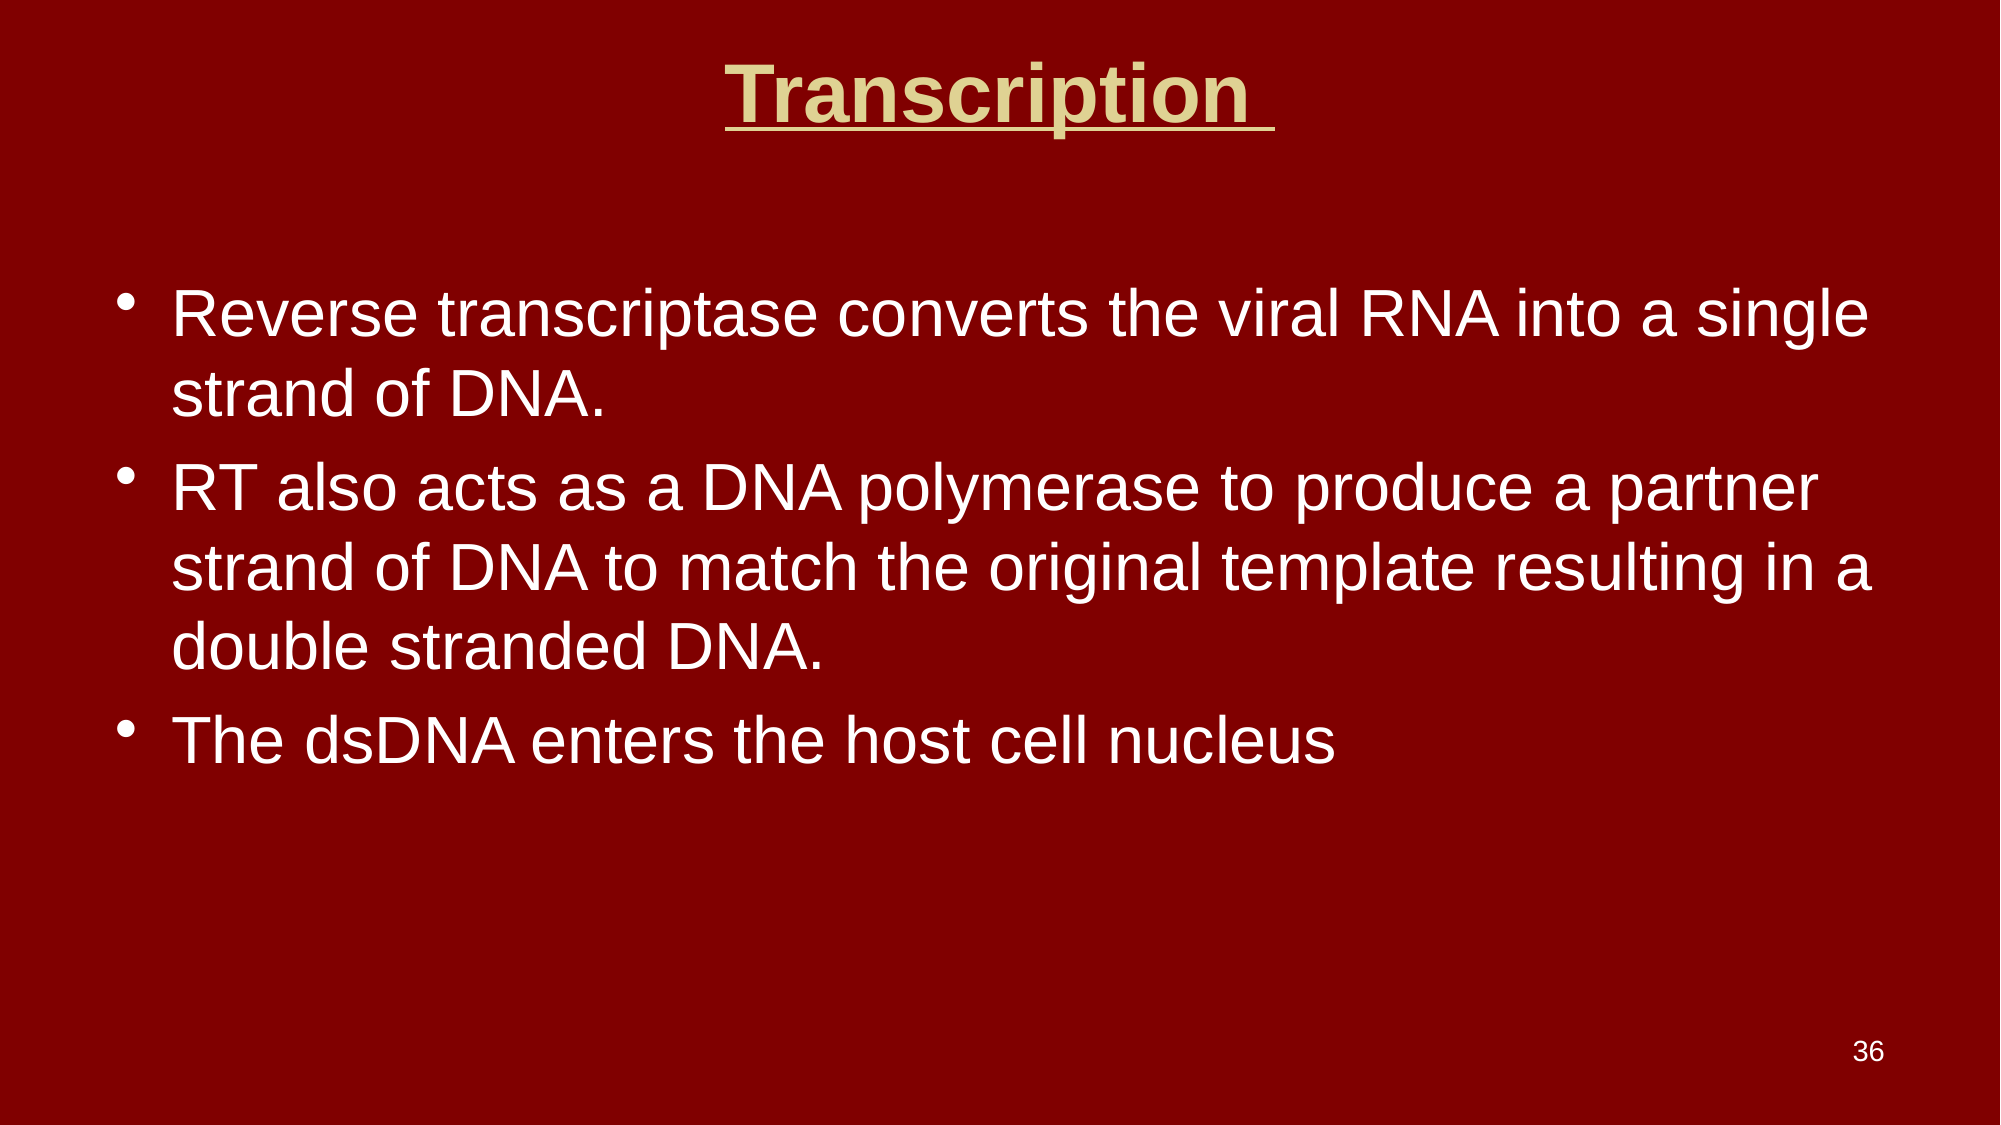

# Transcription
Reverse transcriptase converts the viral RNA into a single strand of DNA.
RT also acts as a DNA polymerase to produce a partner strand of DNA to match the original template resulting in a double stranded DNA.
The dsDNA enters the host cell nucleus

36